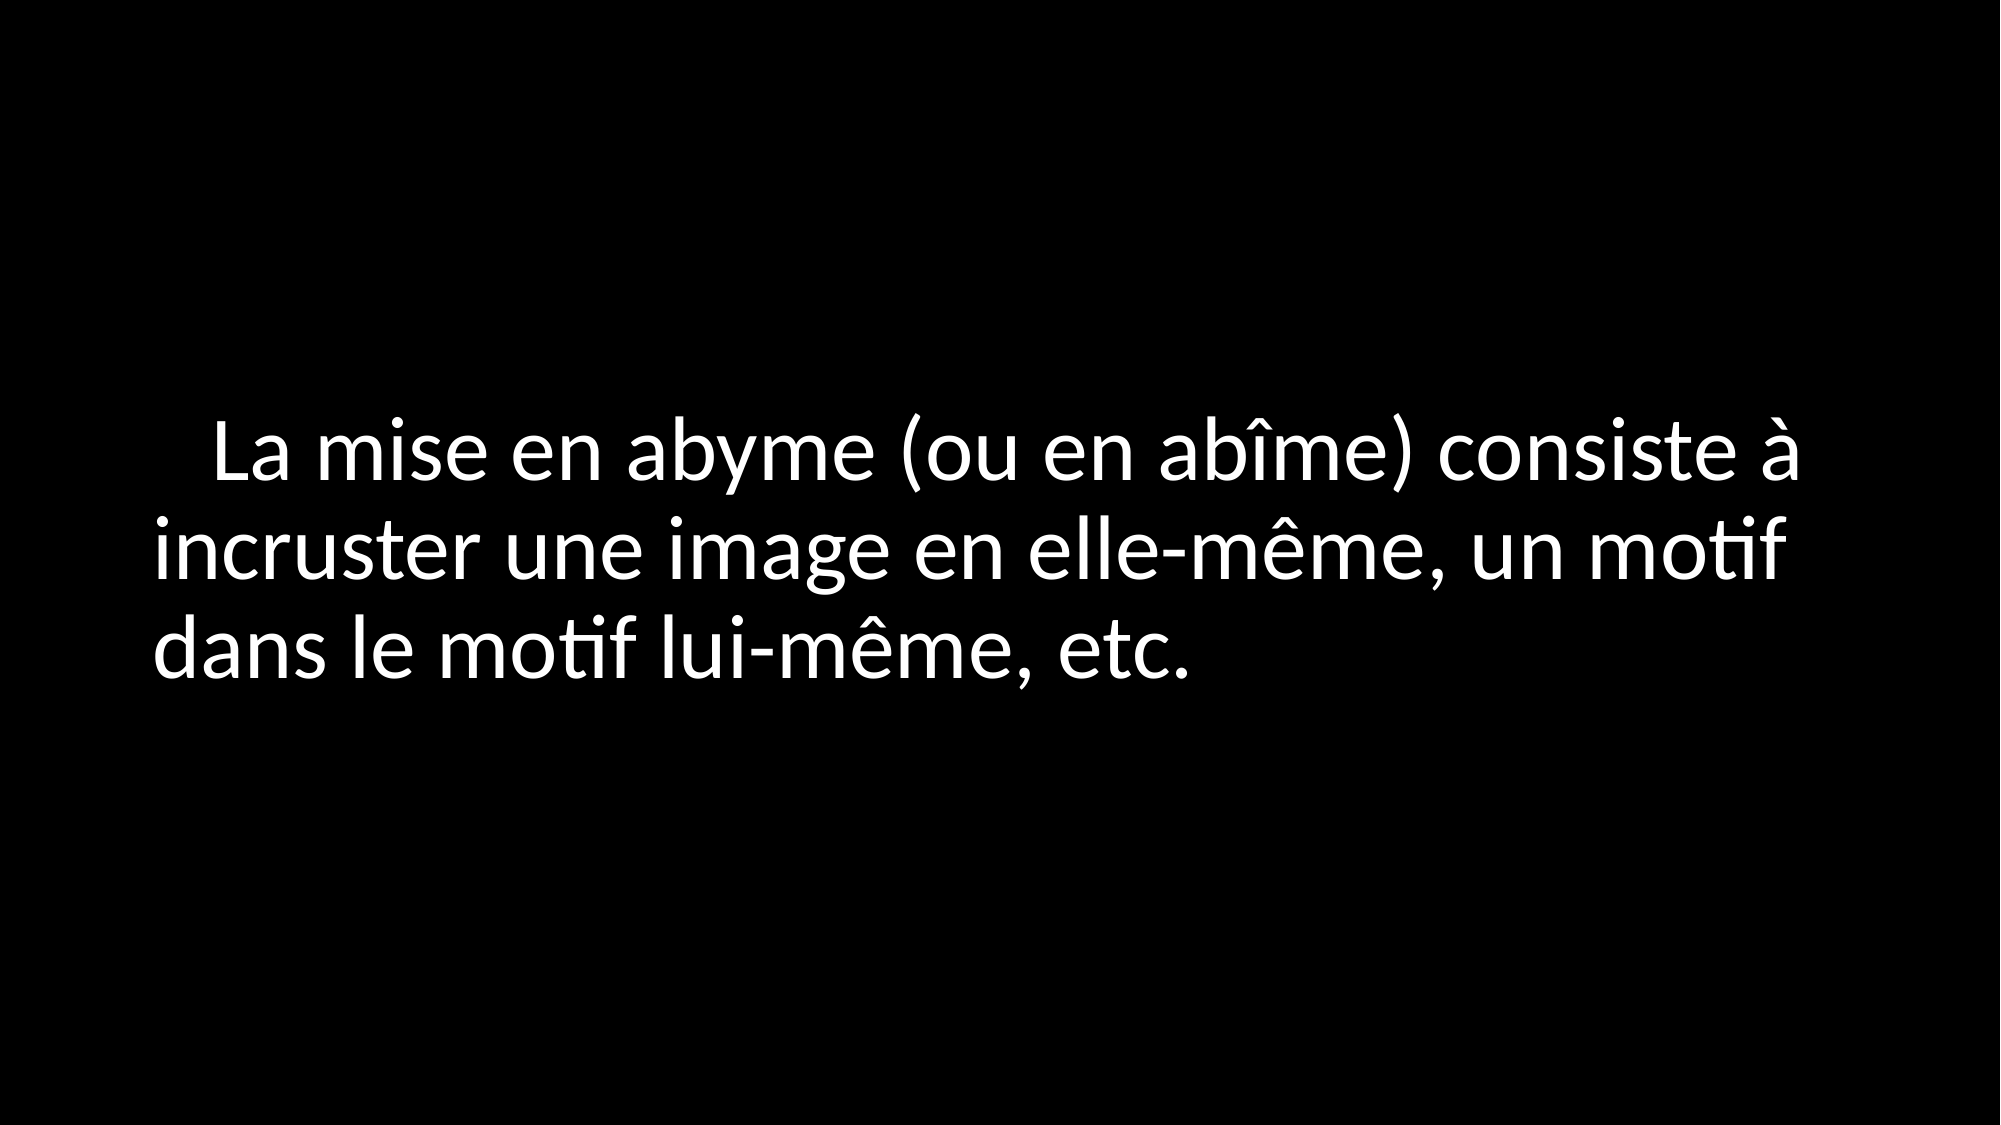

#
L'La mise en abyme (ou en abîme) consiste à incruster une image en elle-même, un motif dans le motif lui-même, etc.